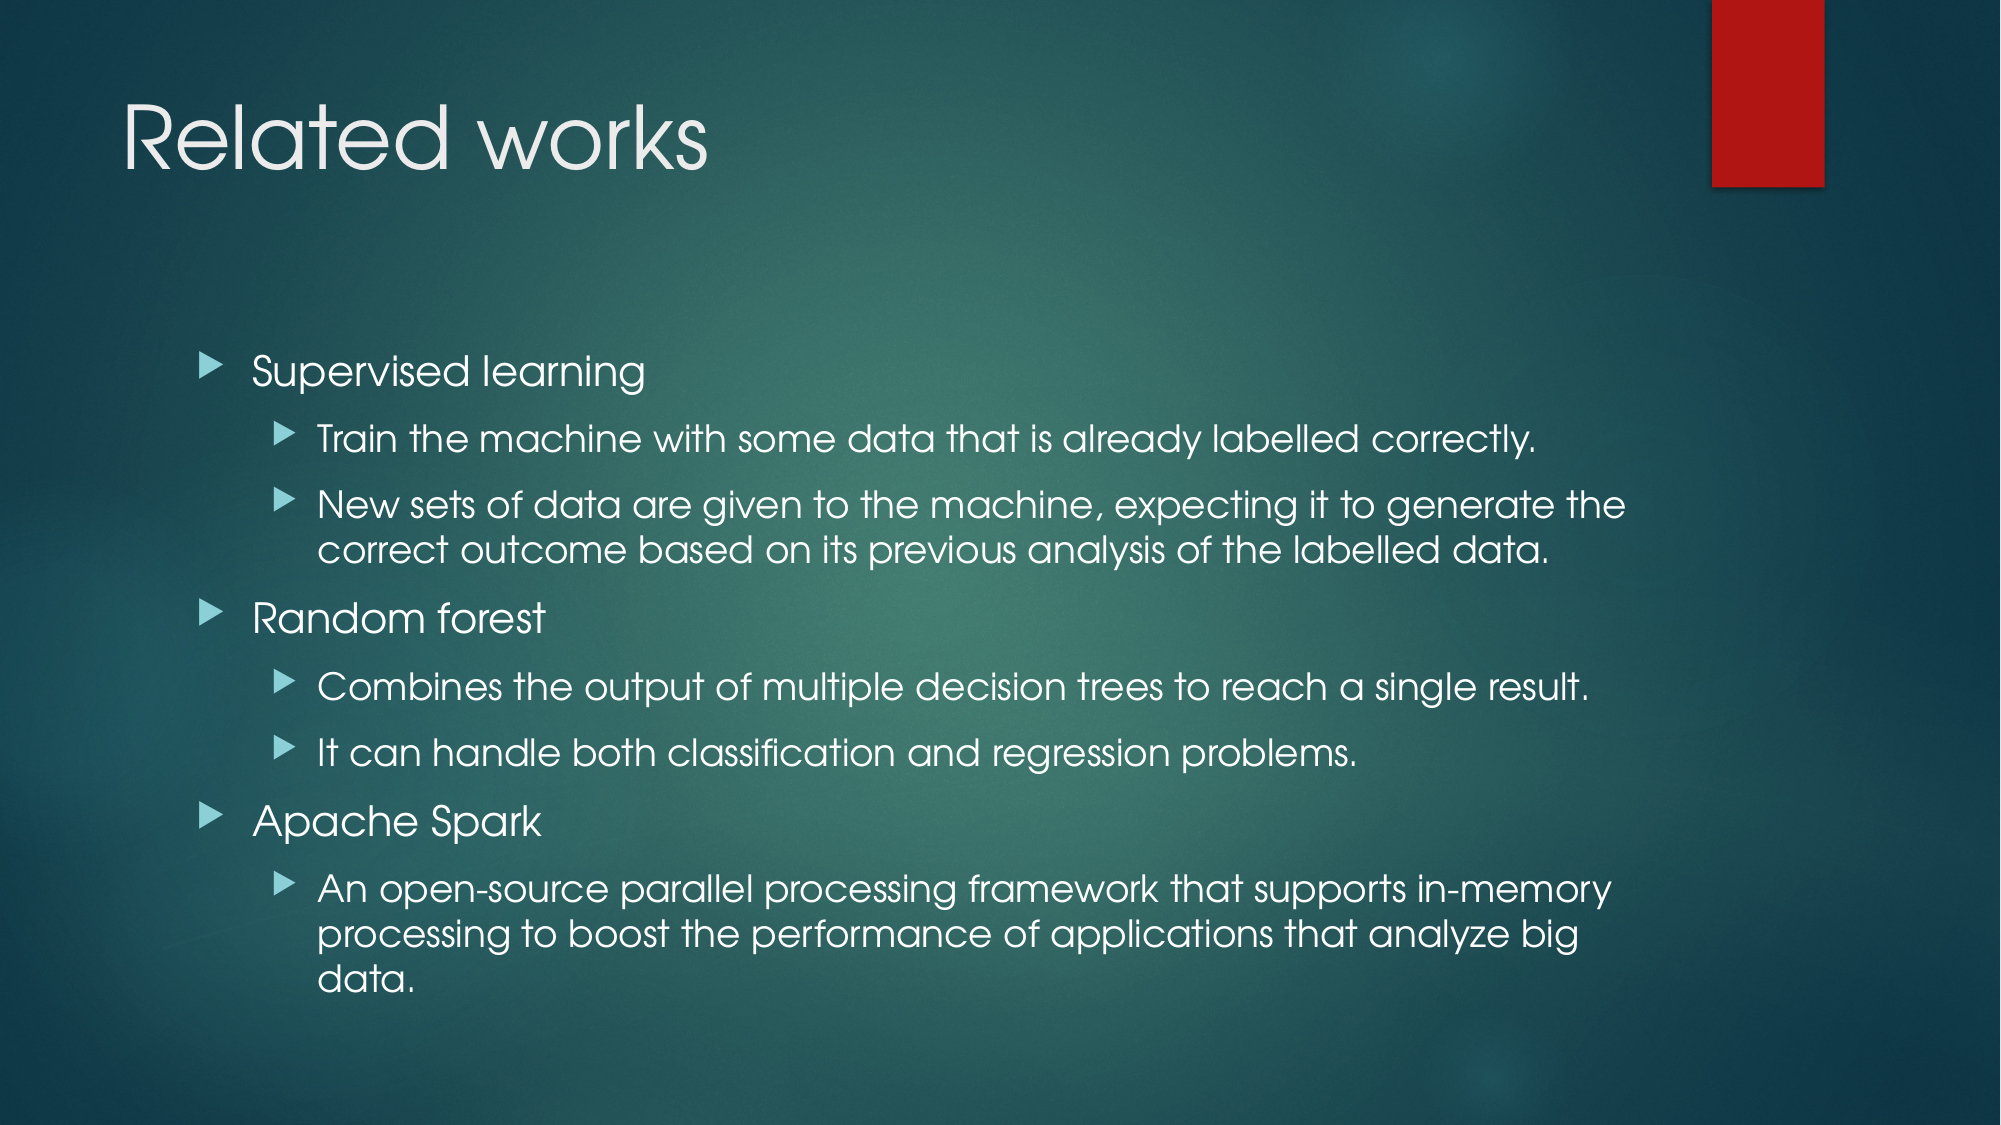

# Related works
Supervised learning
Train the machine with some data that is already labelled correctly.
New sets of data are given to the machine, expecting it to generate the correct outcome based on its previous analysis of the labelled data.
Random forest
Combines the output of multiple decision trees to reach a single result.
It can handle both classification and regression problems.
Apache Spark
An open-source parallel processing framework that supports in-memory processing to boost the performance of applications that analyze big data.